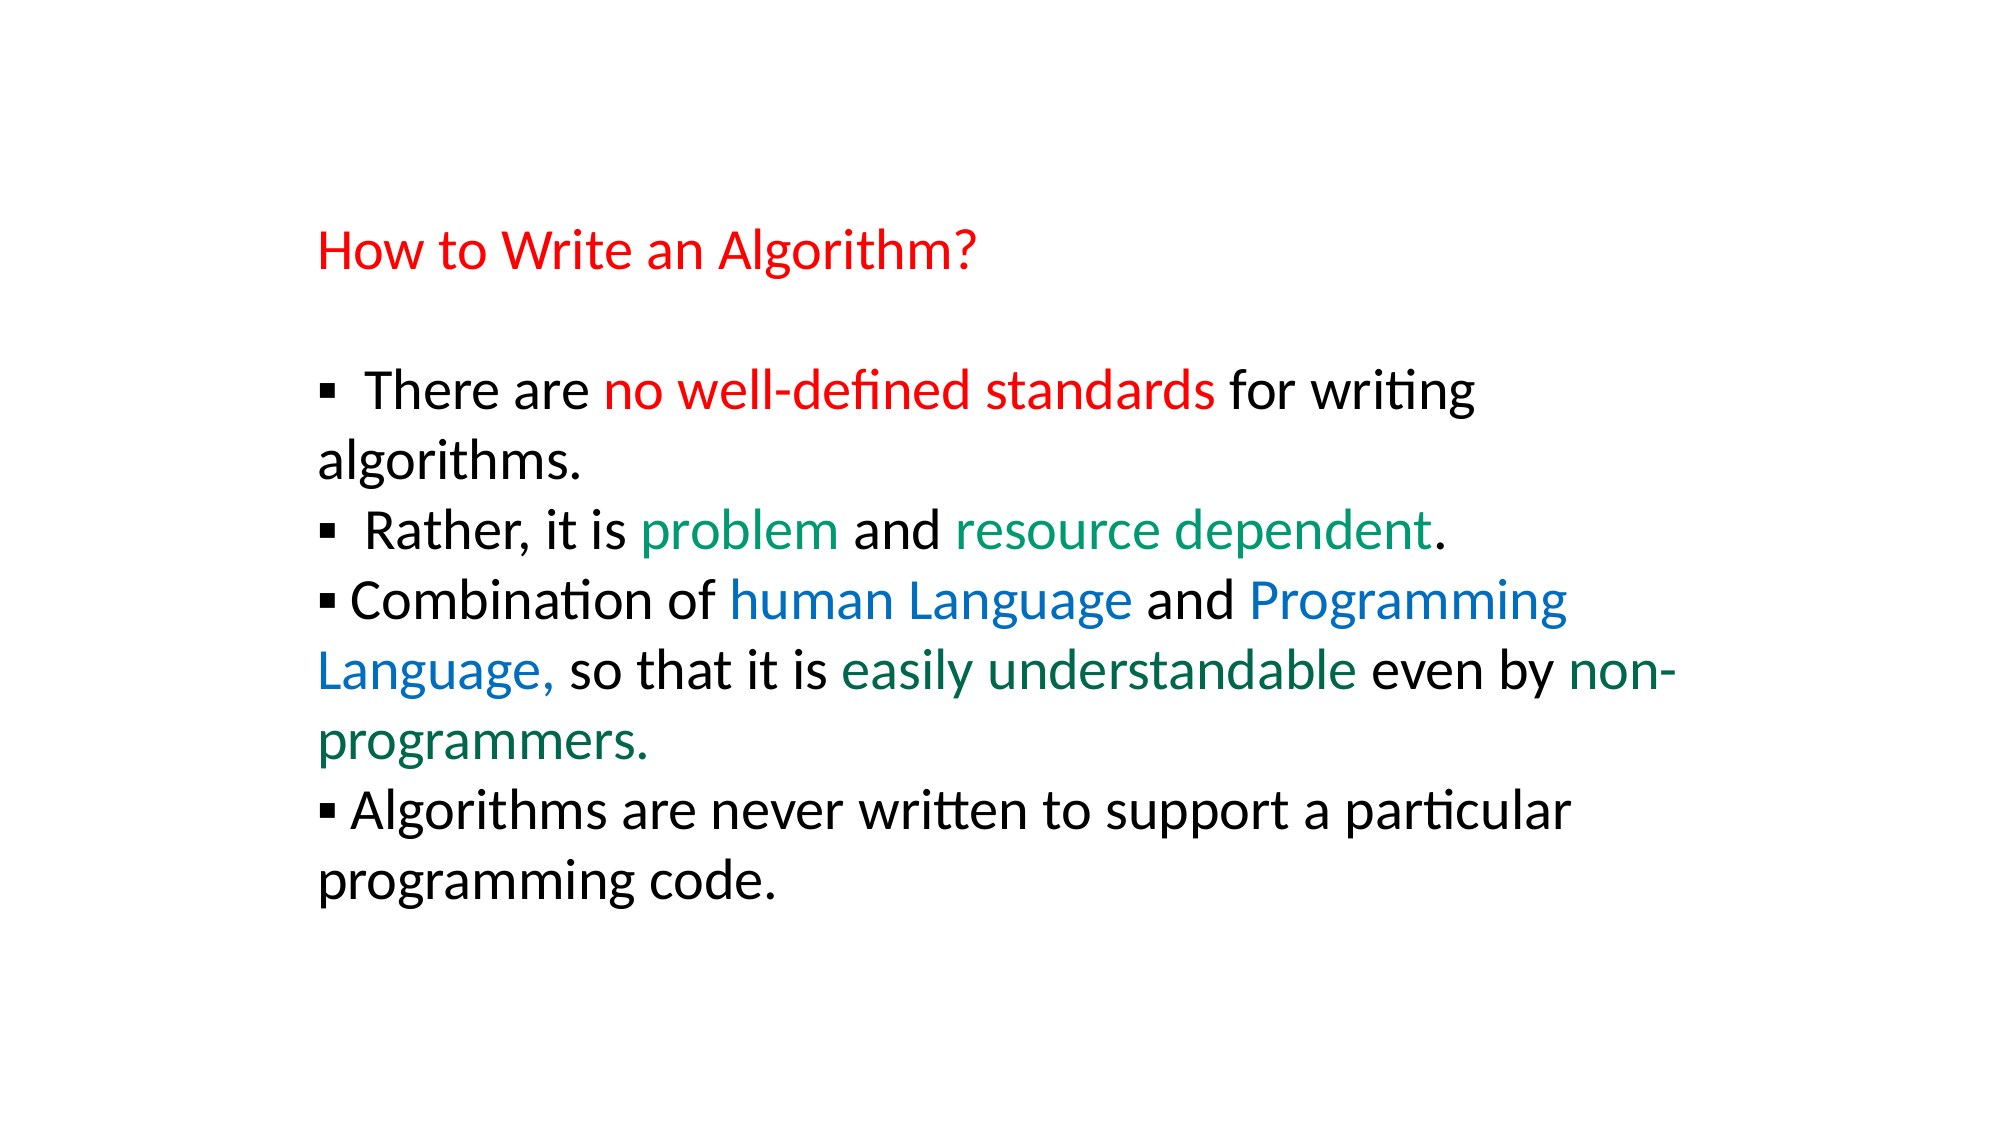

How to Write an Algorithm?

▪  There are no well-defined standards for writing algorithms.
▪  Rather, it is problem and resource dependent.
▪ Combination of human Language and Programming Language, so that it is easily understandable even by non-programmers.
▪ Algorithms are never written to support a particular programming code.